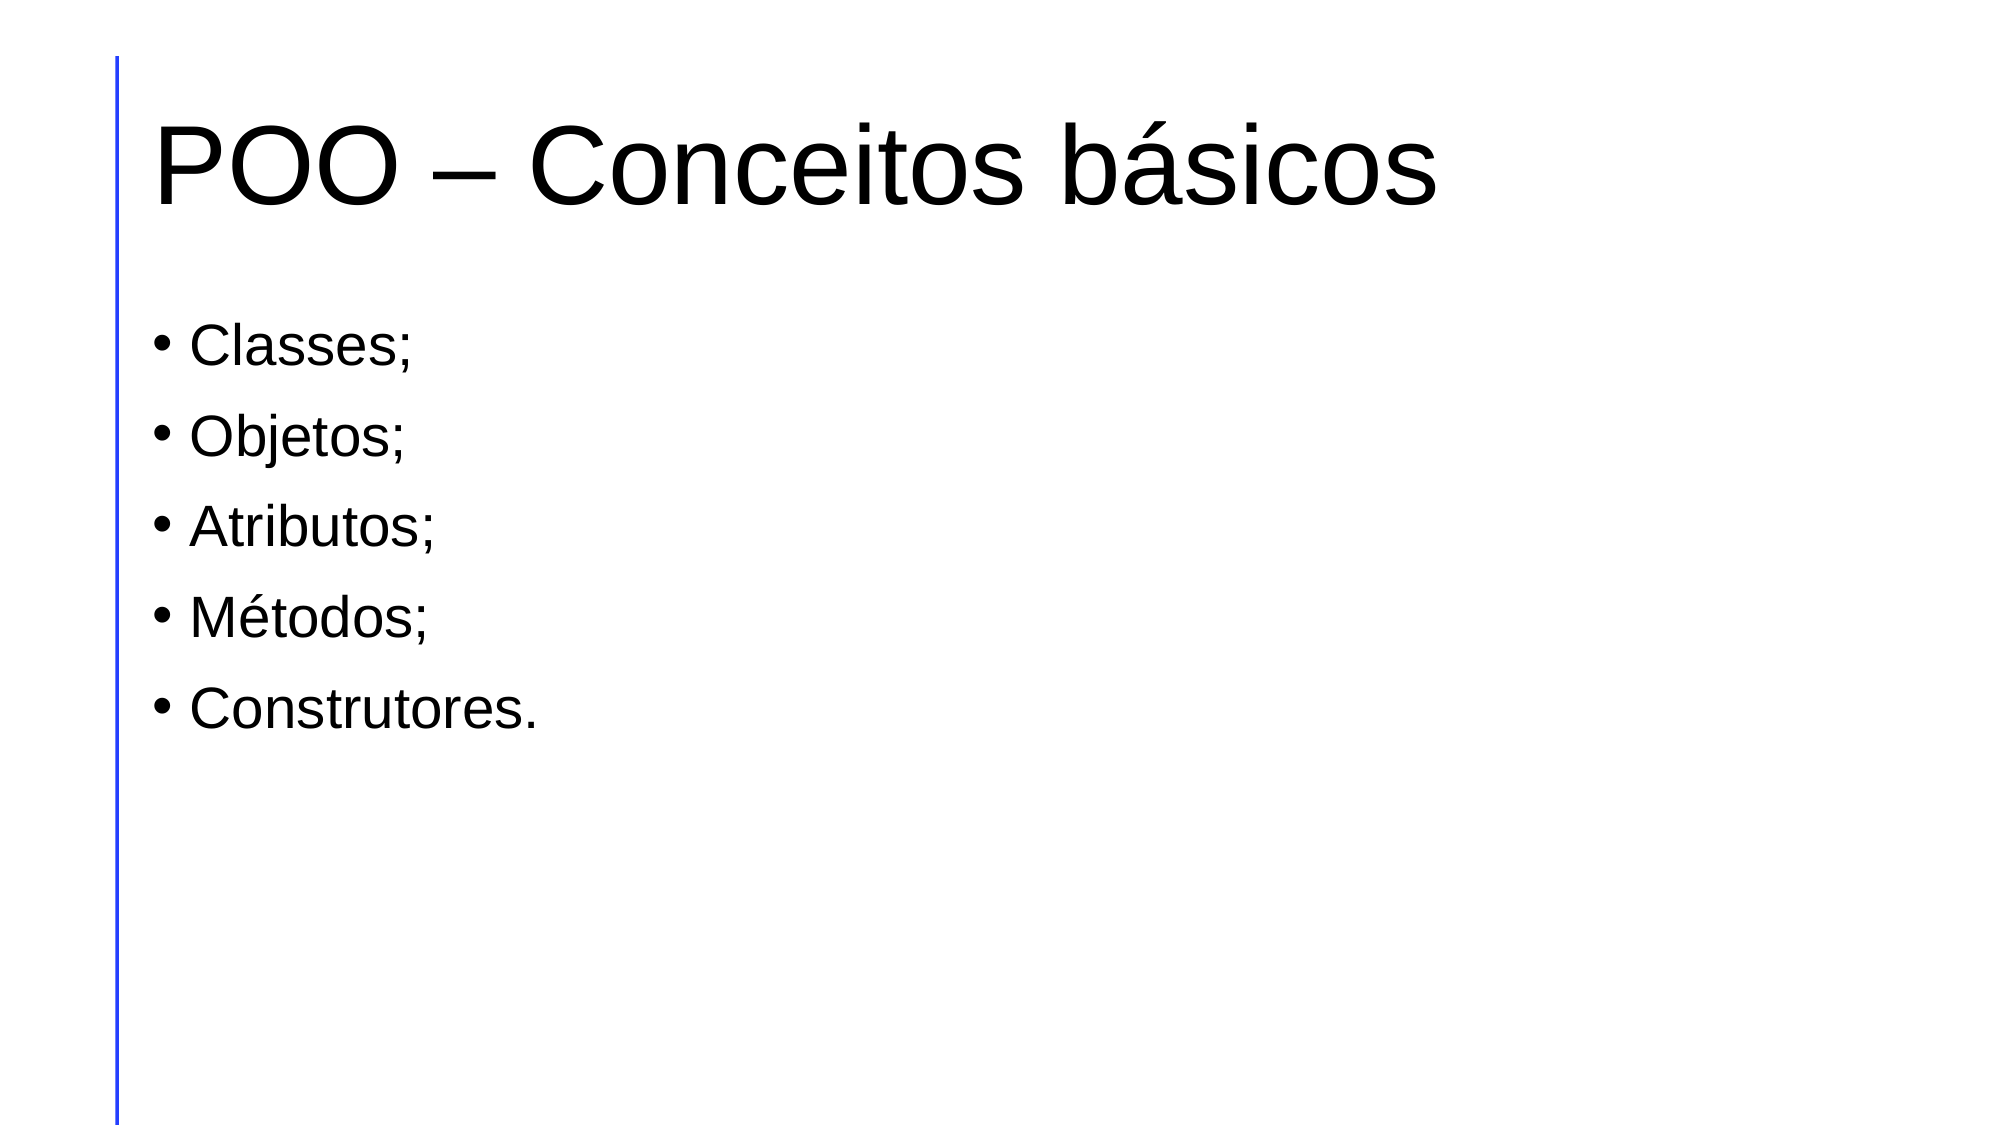

# POO – Conceitos básicos
Classes;
Objetos;
Atributos;
Métodos;
Construtores.